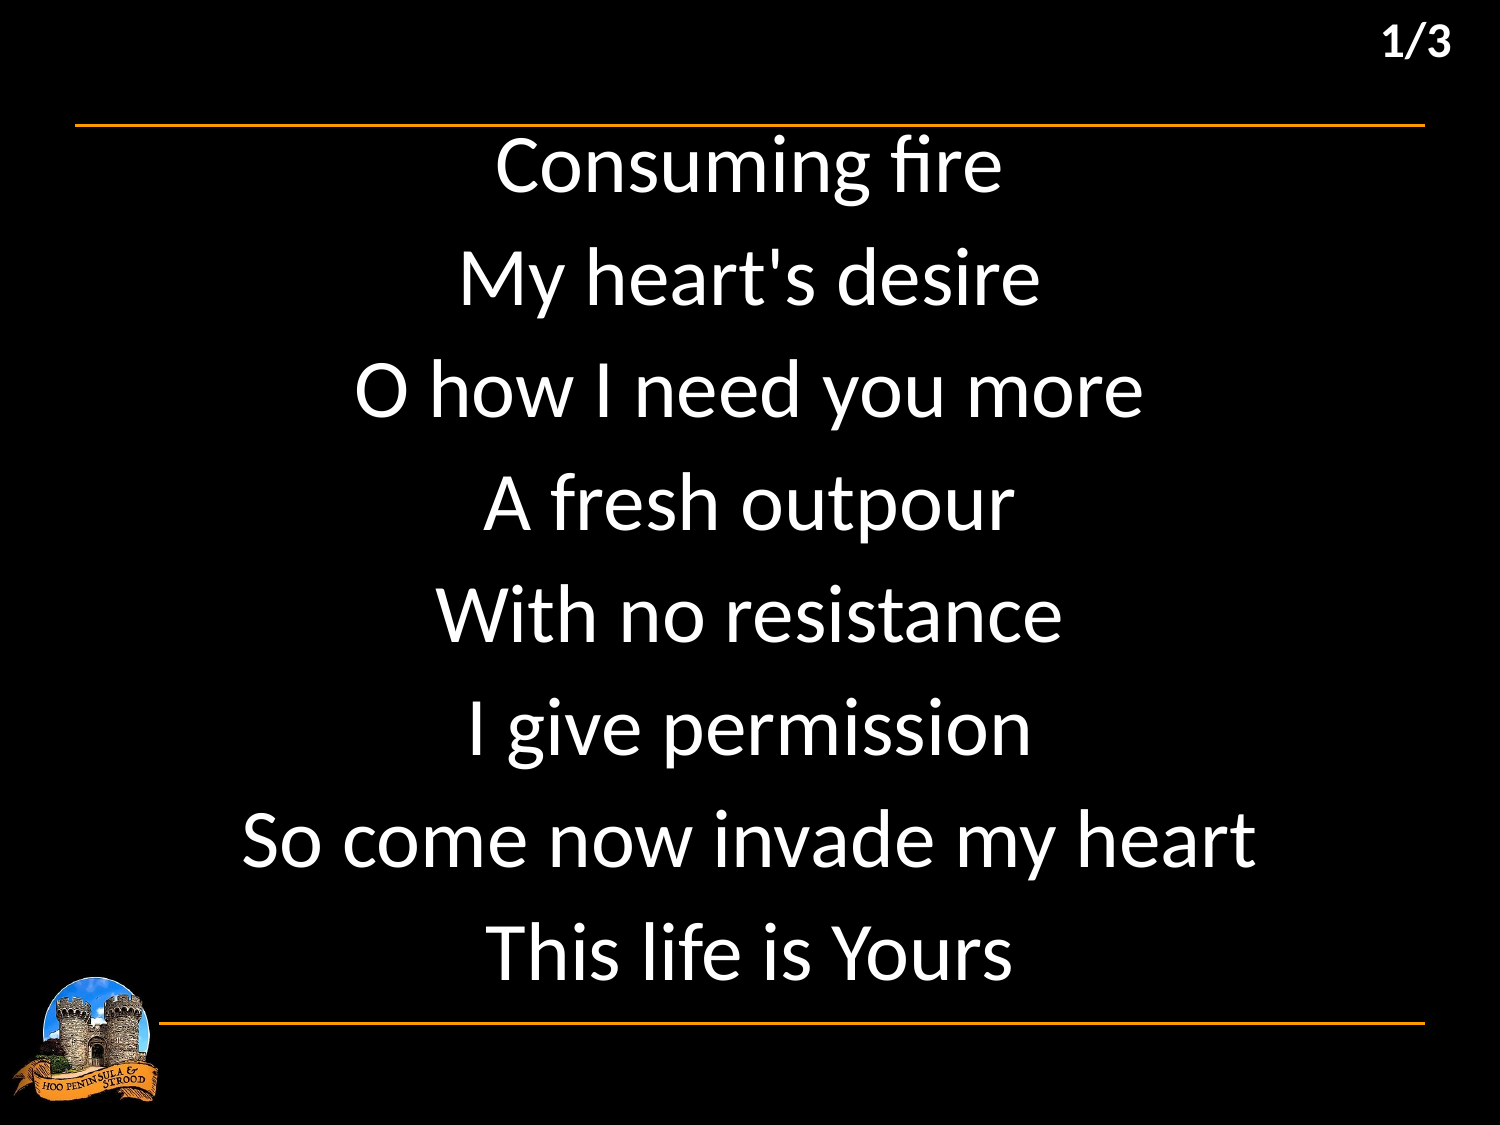

1/3
Consuming fire
My heart's desire
O how I need you more
A fresh outpour
With no resistance
I give permission
So come now invade my heart
This life is Yours